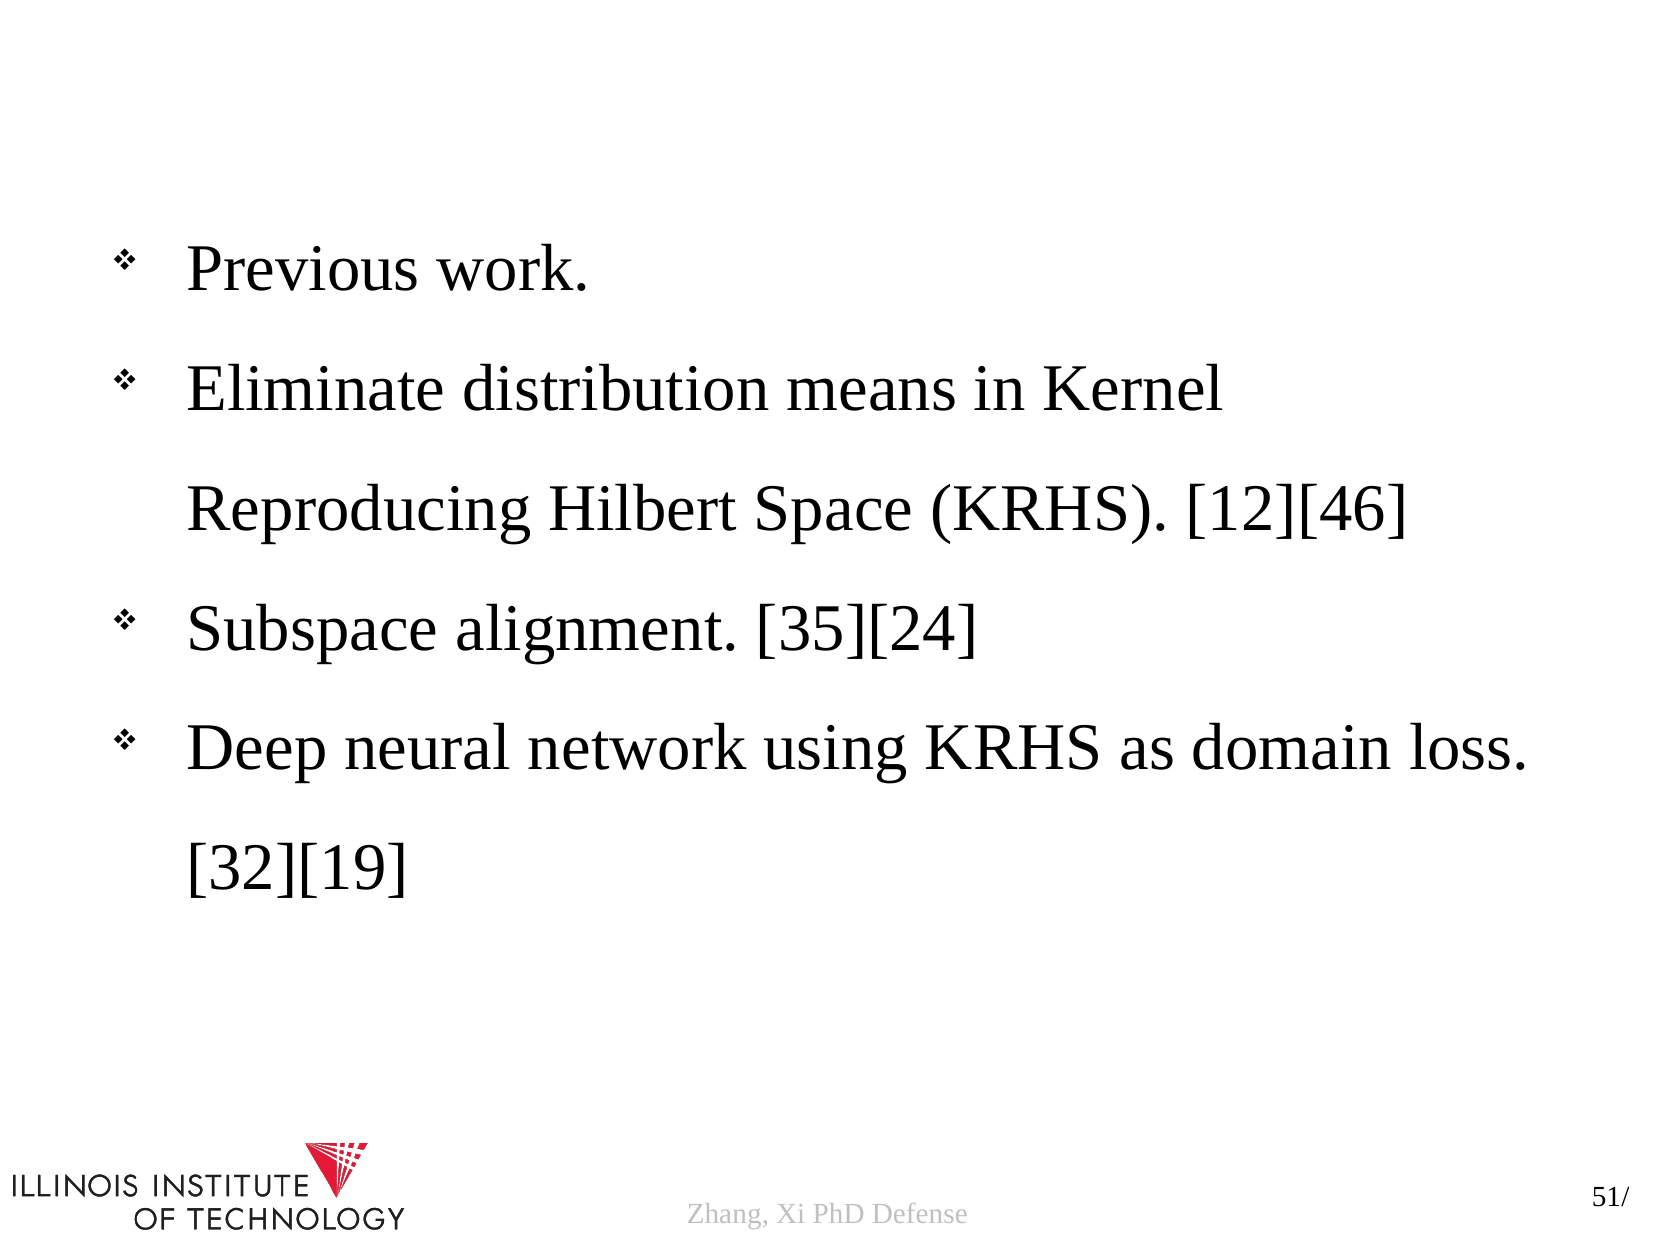

Previous work.
Eliminate distribution means in Kernel Reproducing Hilbert Space (KRHS). [12][46]
Subspace alignment. [35][24]
Deep neural network using KRHS as domain loss. [32][19]
51/
Zhang, Xi PhD Defense